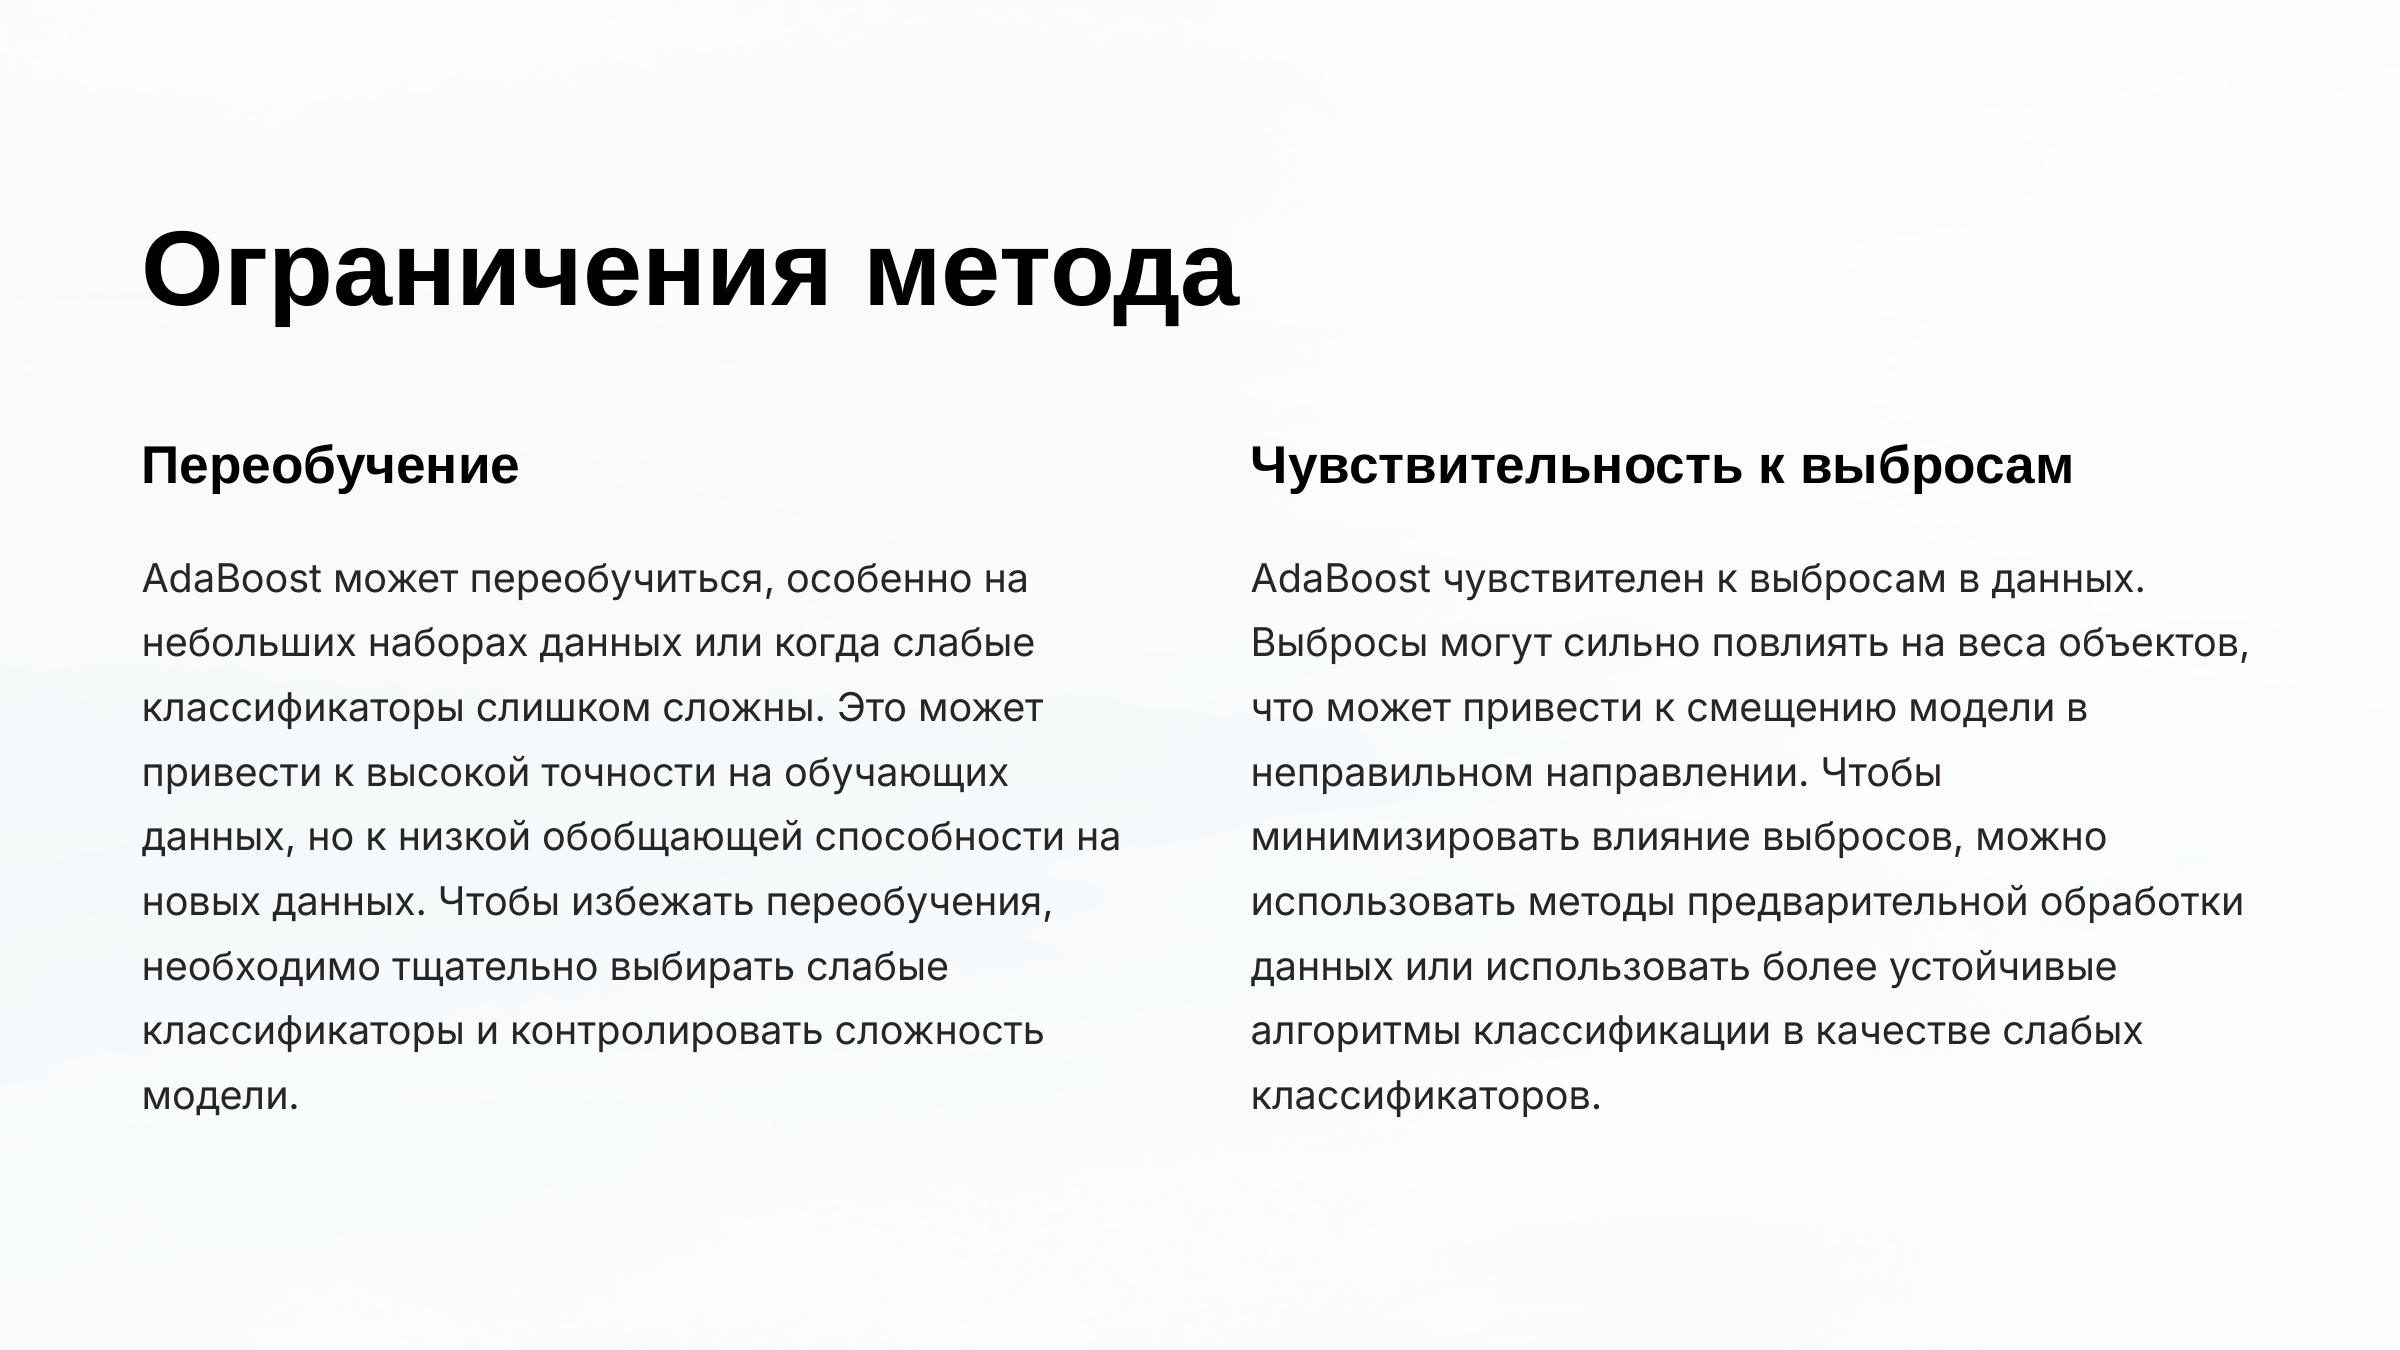

Ограничения метода
Переобучение
Чувствительность к выбросам
AdaBoost может переобучиться, особенно на небольших наборах данных или когда слабые классификаторы слишком сложны. Это может привести к высокой точности на обучающих данных, но к низкой обобщающей способности на новых данных. Чтобы избежать переобучения, необходимо тщательно выбирать слабые классификаторы и контролировать сложность модели.
AdaBoost чувствителен к выбросам в данных. Выбросы могут сильно повлиять на веса объектов, что может привести к смещению модели в неправильном направлении. Чтобы минимизировать влияние выбросов, можно использовать методы предварительной обработки данных или использовать более устойчивые алгоритмы классификации в качестве слабых классификаторов.